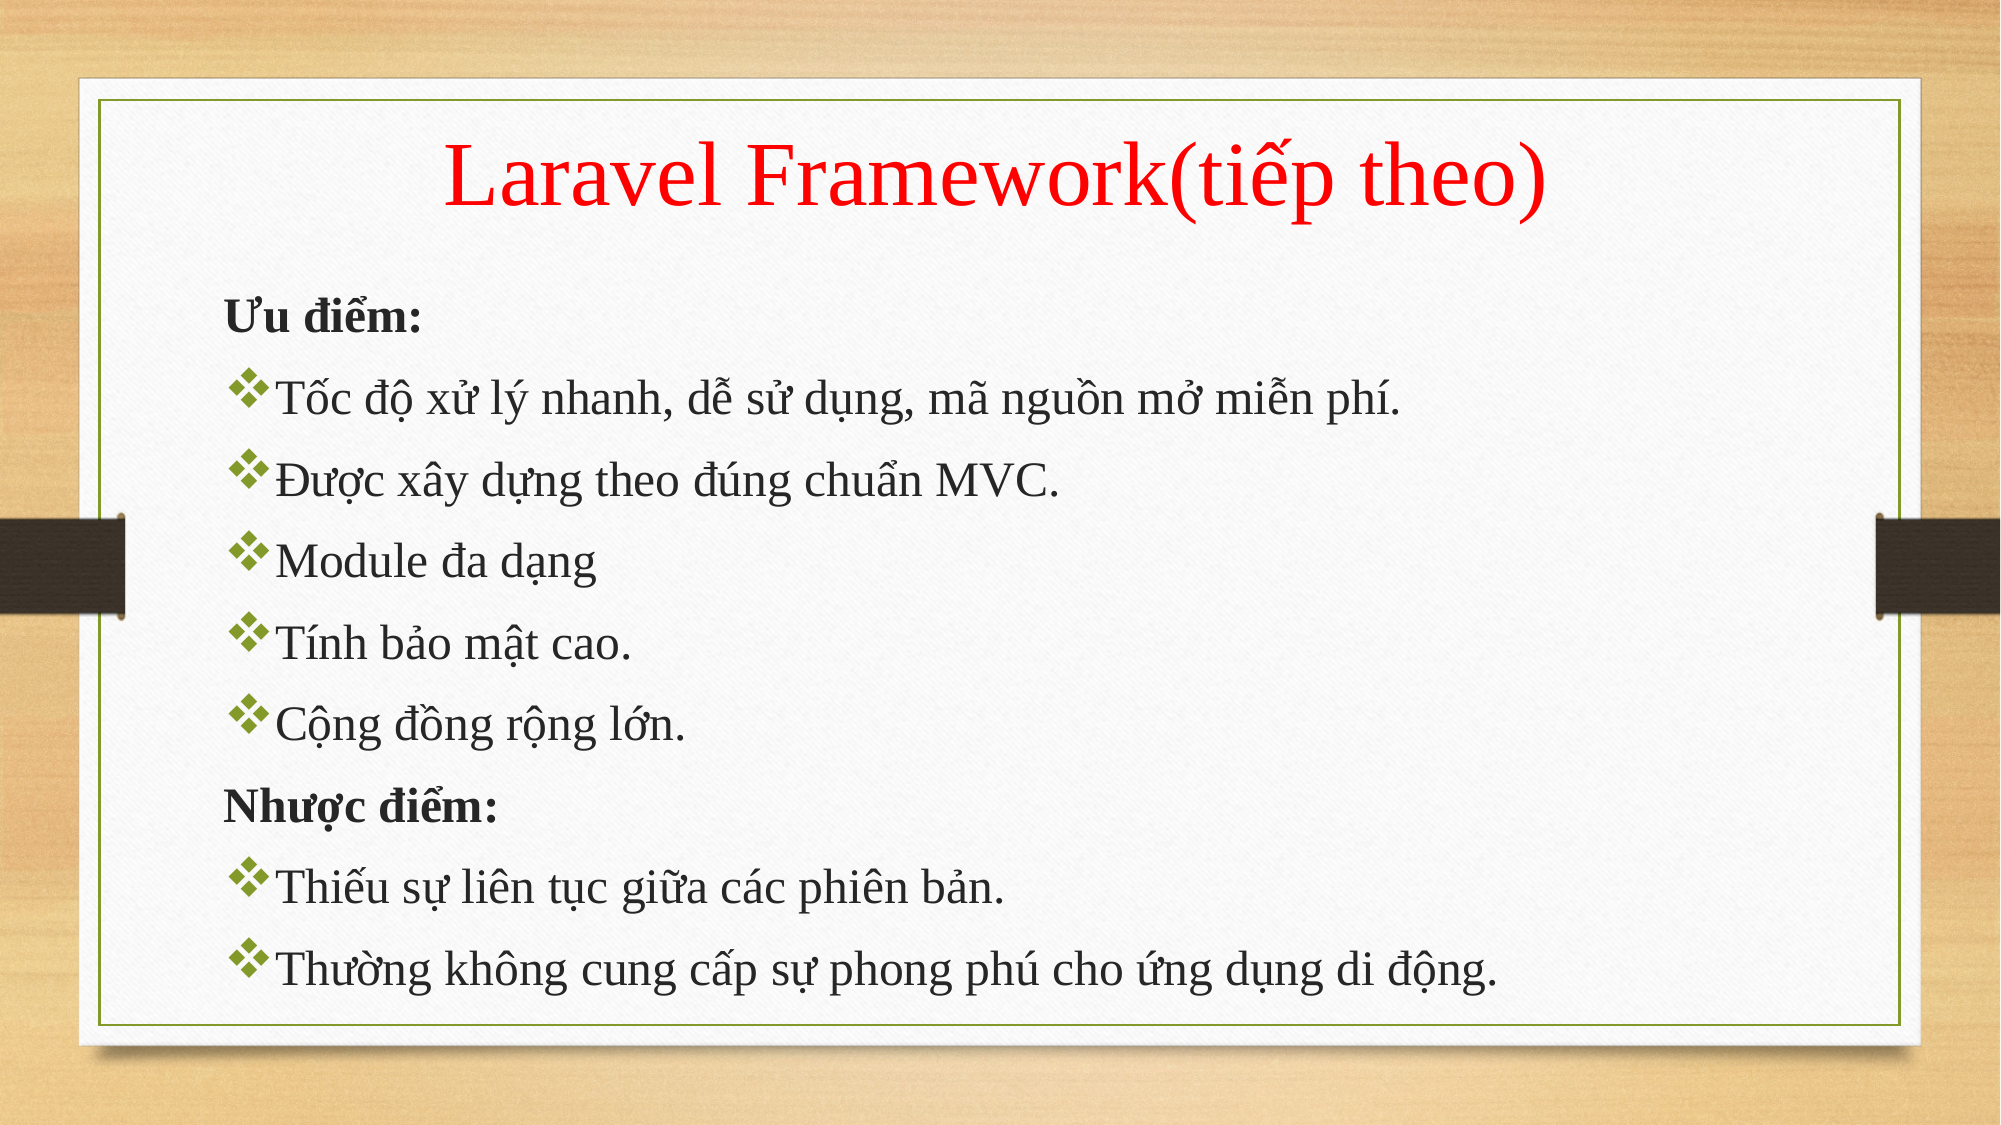

Laravel Framework(tiếp theo)
Ưu điểm:
Tốc độ xử lý nhanh, dễ sử dụng, mã nguồn mở miễn phí.
Được xây dựng theo đúng chuẩn MVC.
Module đa dạng
Tính bảo mật cao.
Cộng đồng rộng lớn.
Nhược điểm:
Thiếu sự liên tục giữa các phiên bản.
Thường không cung cấp sự phong phú cho ứng dụng di động.